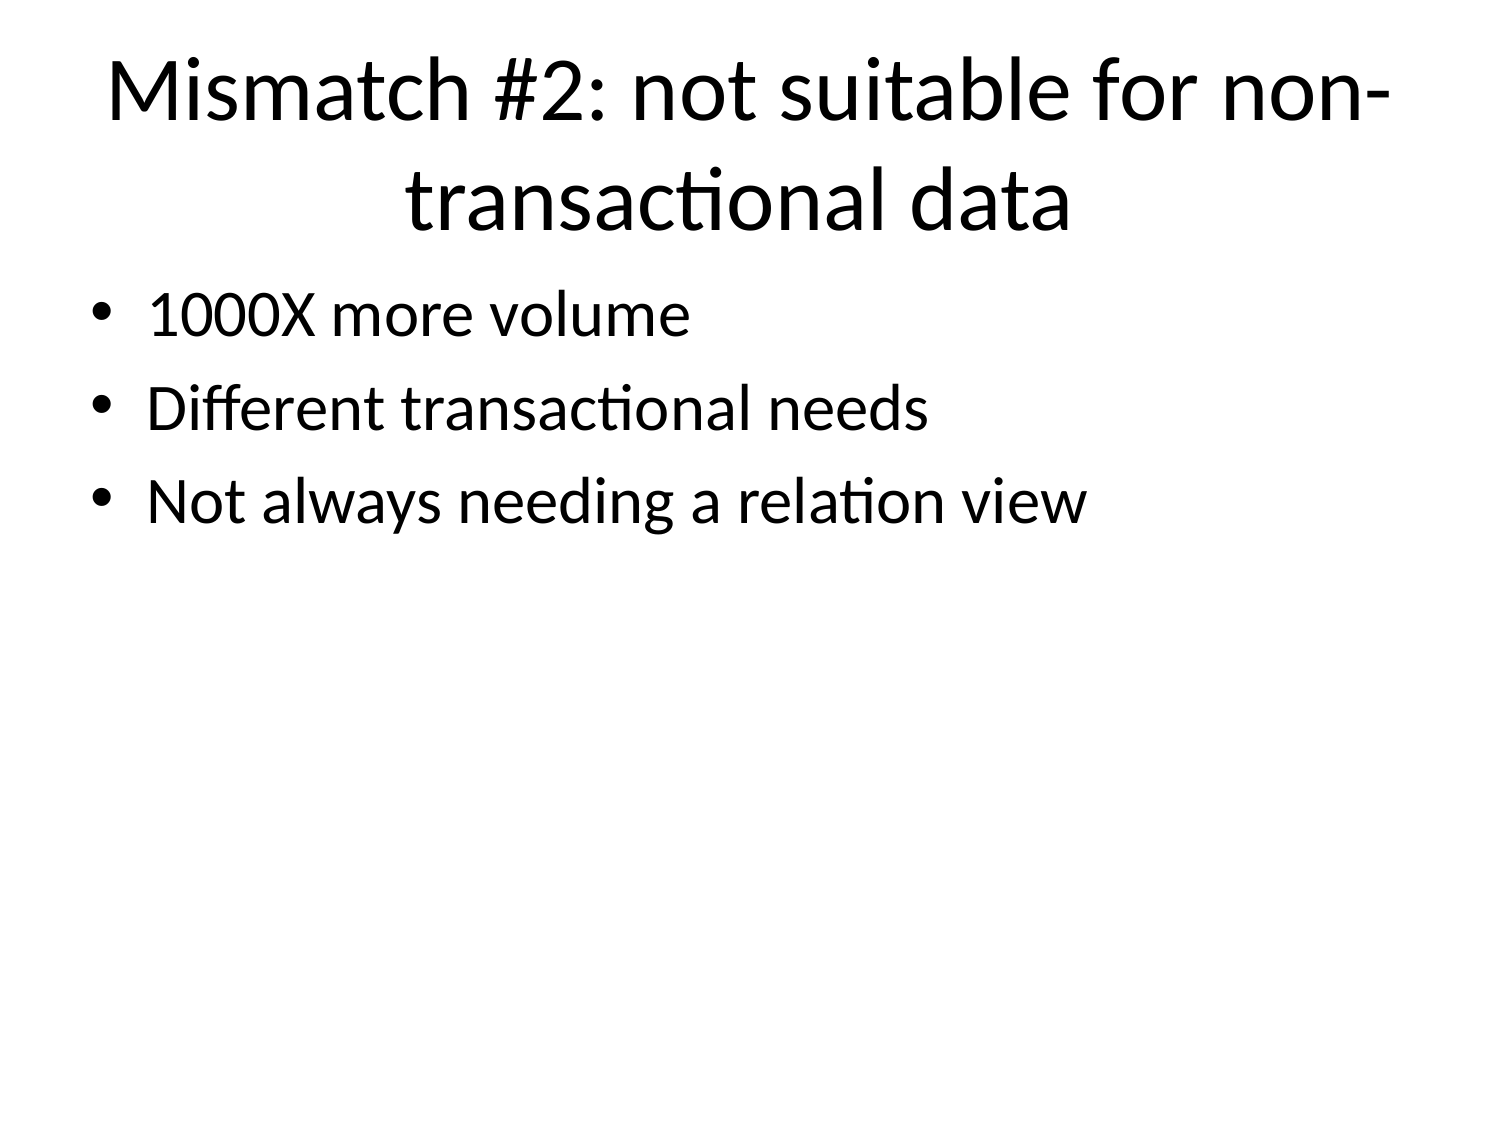

# Mismatch #2: not suitable for non-transactional data
1000X more volume
Different transactional needs
Not always needing a relation view